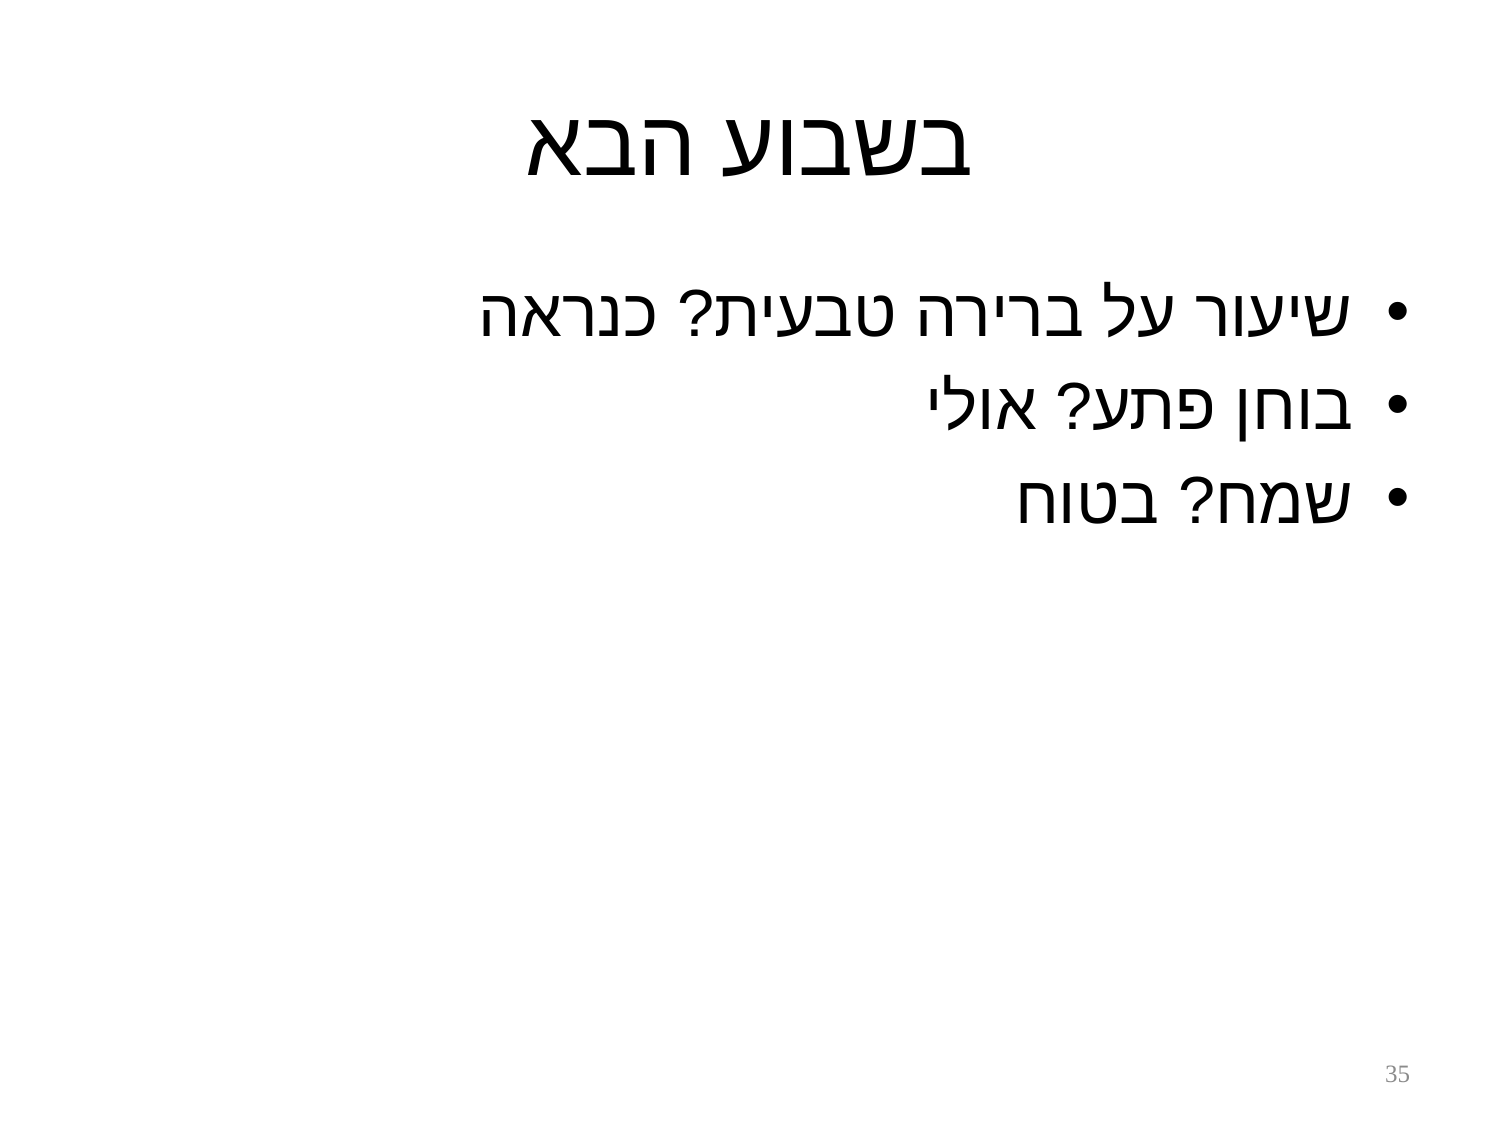

# בשבוע הבא
שיעור על ברירה טבעית? כנראה
בוחן פתע? אולי
שמח? בטוח
35